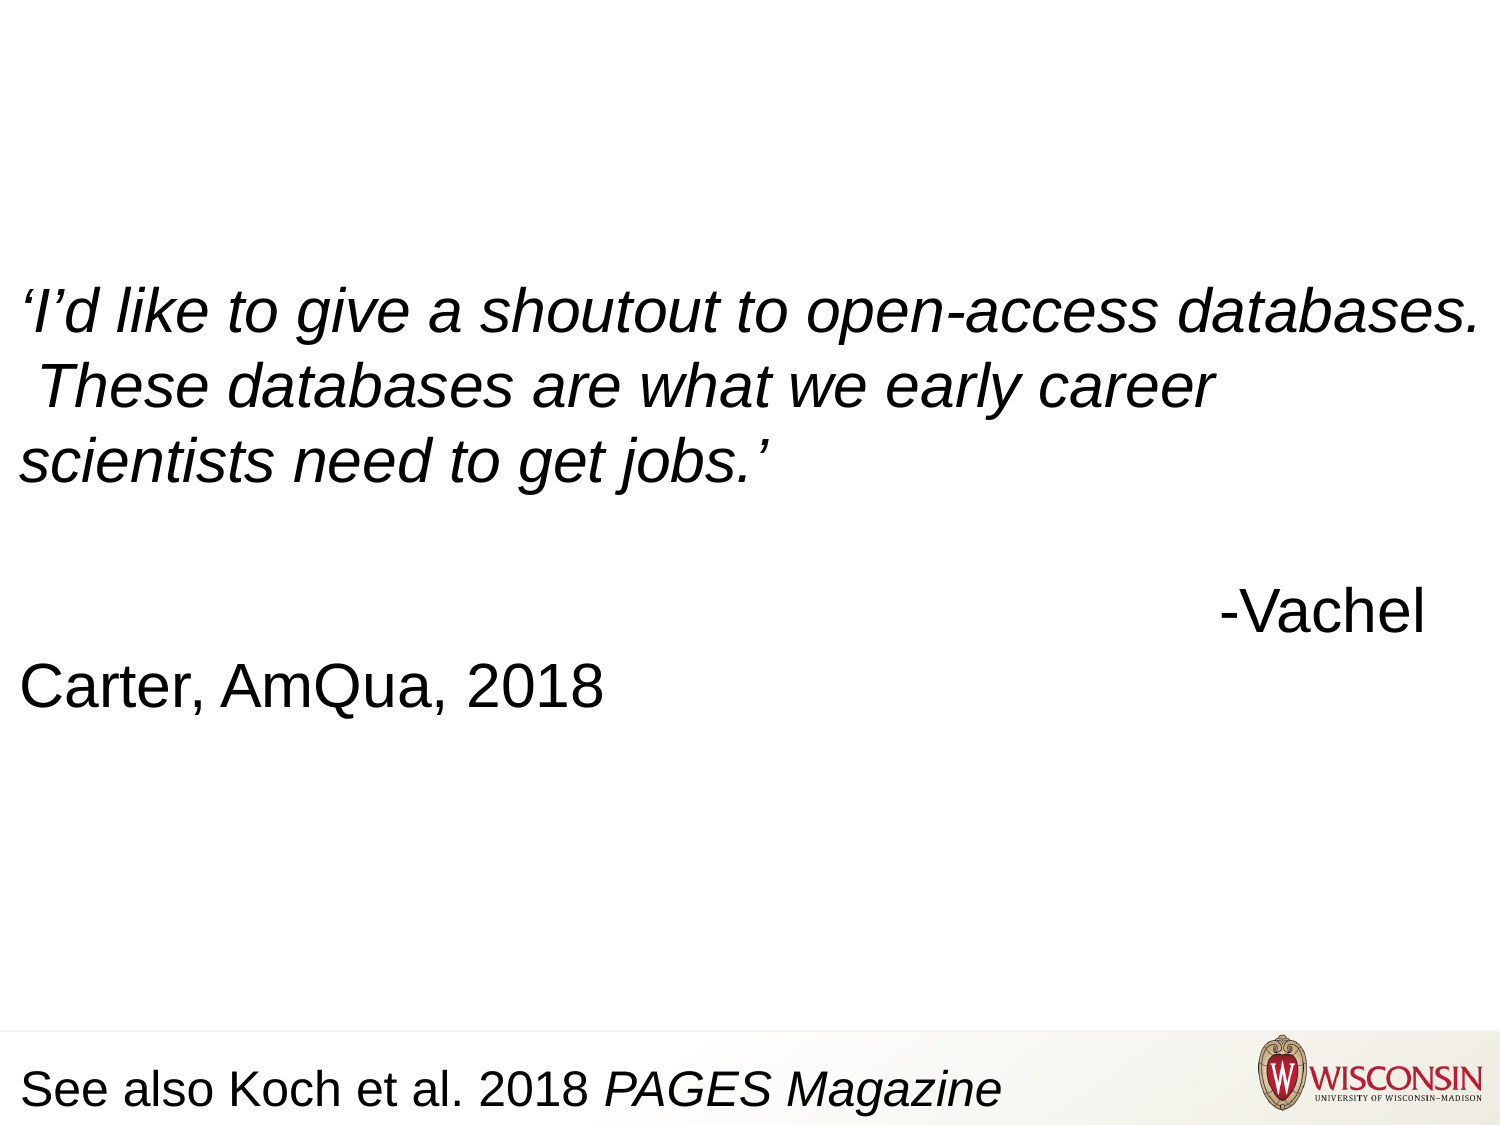

#
‘I’d like to give a shoutout to open-access databases.  These databases are what we early career scientists need to get jobs.’

								-Vachel Carter, AmQua, 2018
See also Koch et al. 2018 PAGES Magazine